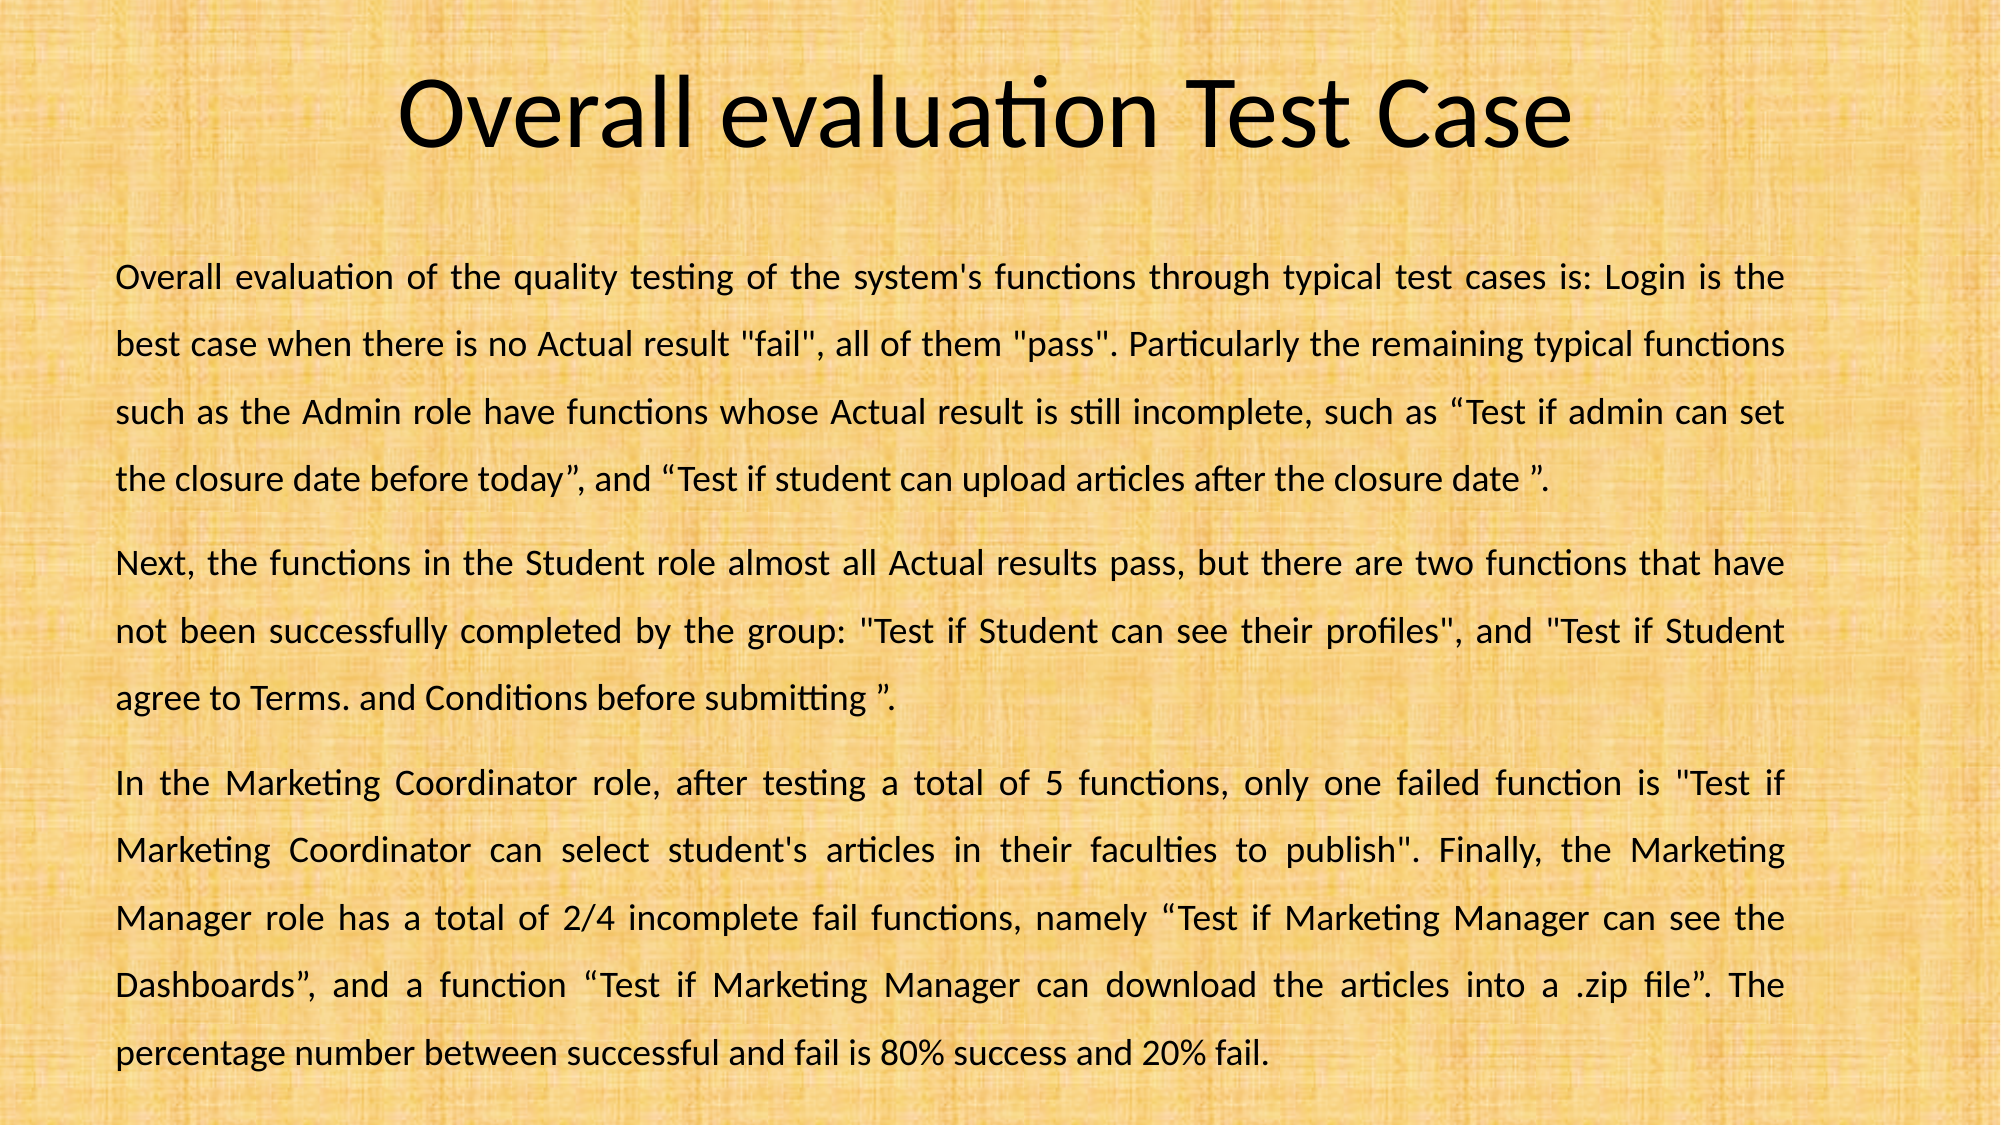

# Overall evaluation Test Case
Overall evaluation of the quality testing of the system's functions through typical test cases is: Login is the best case when there is no Actual result "fail", all of them "pass". Particularly the remaining typical functions such as the Admin role have functions whose Actual result is still incomplete, such as “Test if admin can set the closure date before today”, and “Test if student can upload articles after the closure date ”.
Next, the functions in the Student role almost all Actual results pass, but there are two functions that have not been successfully completed by the group: "Test if Student can see their profiles", and "Test if Student agree to Terms. and Conditions before submitting ”.
In the Marketing Coordinator role, after testing a total of 5 functions, only one failed function is "Test if Marketing Coordinator can select student's articles in their faculties to publish". Finally, the Marketing Manager role has a total of 2/4 incomplete fail functions, namely “Test if Marketing Manager can see the Dashboards”, and a function “Test if Marketing Manager can download the articles into a .zip file”. The percentage number between successful and fail is 80% success and 20% fail.